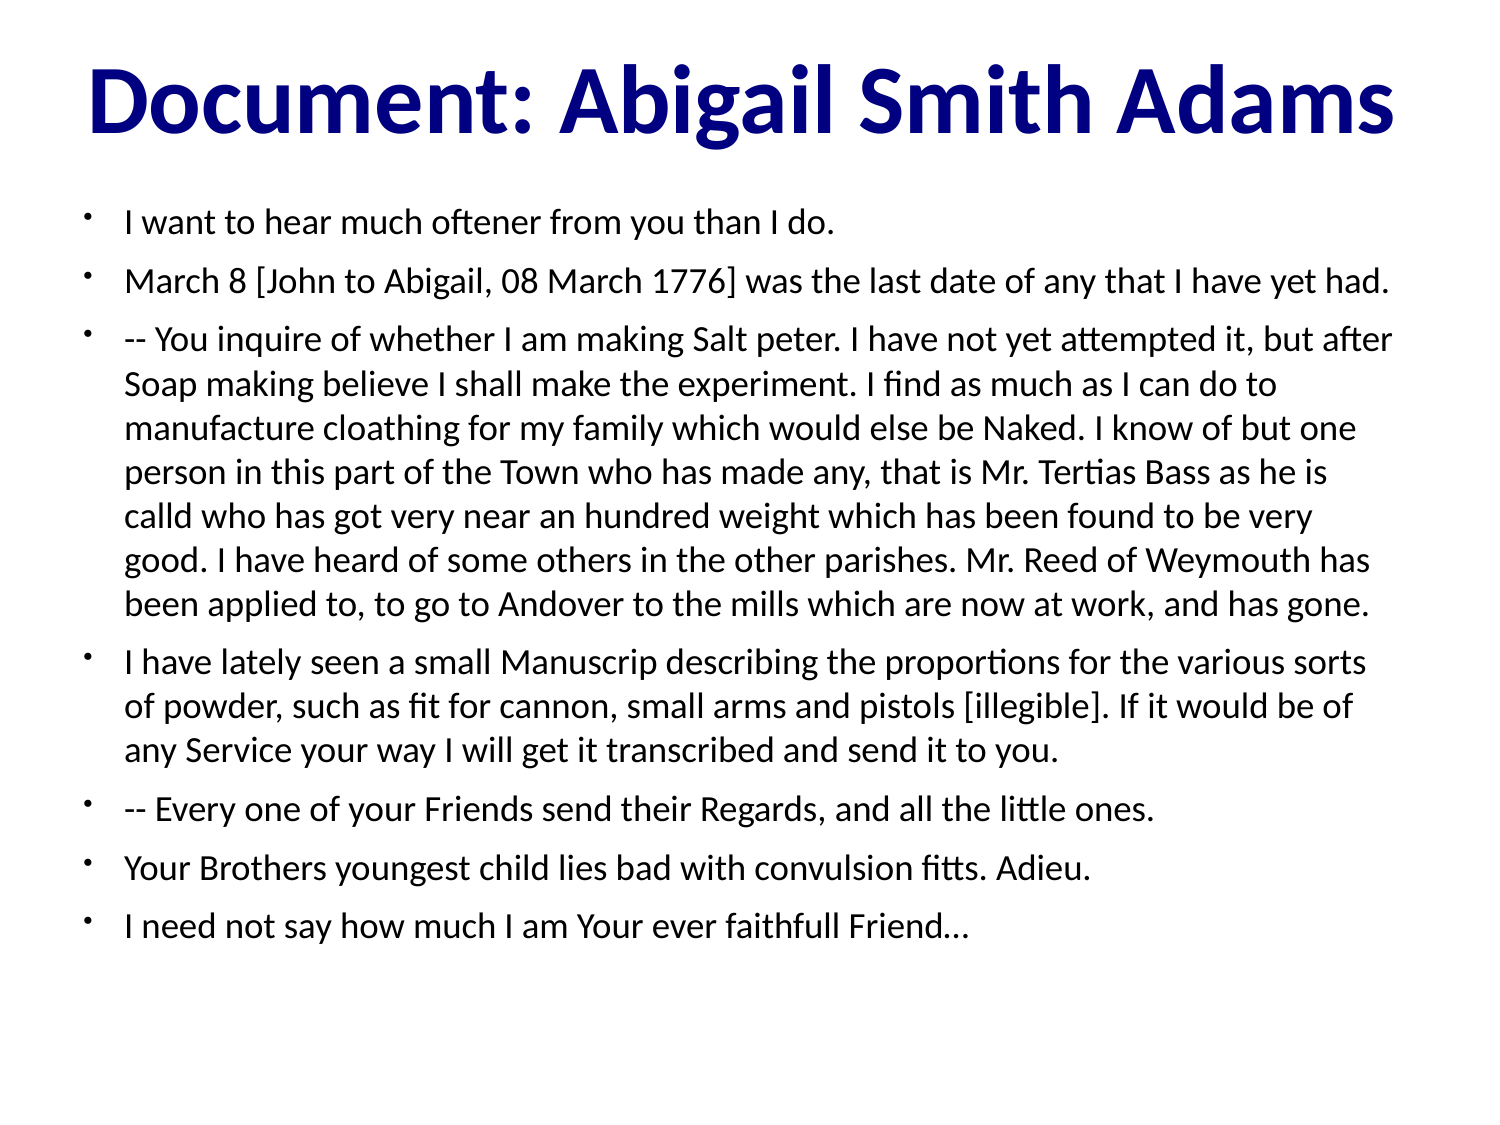

Document: Abigail Smith Adams
I want to hear much oftener from you than I do.
March 8 [John to Abigail, 08 March 1776] was the last date of any that I have yet had.
-- You inquire of whether I am making Salt peter. I have not yet attempted it, but after Soap making believe I shall make the experiment. I find as much as I can do to manufacture cloathing for my family which would else be Naked. I know of but one person in this part of the Town who has made any, that is Mr. Tertias Bass as he is calld who has got very near an hundred weight which has been found to be very good. I have heard of some others in the other parishes. Mr. Reed of Weymouth has been applied to, to go to Andover to the mills which are now at work, and has gone.
I have lately seen a small Manuscrip describing the proportions for the various sorts of powder, such as fit for cannon, small arms and pistols [illegible]. If it would be of any Service your way I will get it transcribed and send it to you.
-- Every one of your Friends send their Regards, and all the little ones.
Your Brothers youngest child lies bad with convulsion fitts. Adieu.
I need not say how much I am Your ever faithfull Friend…